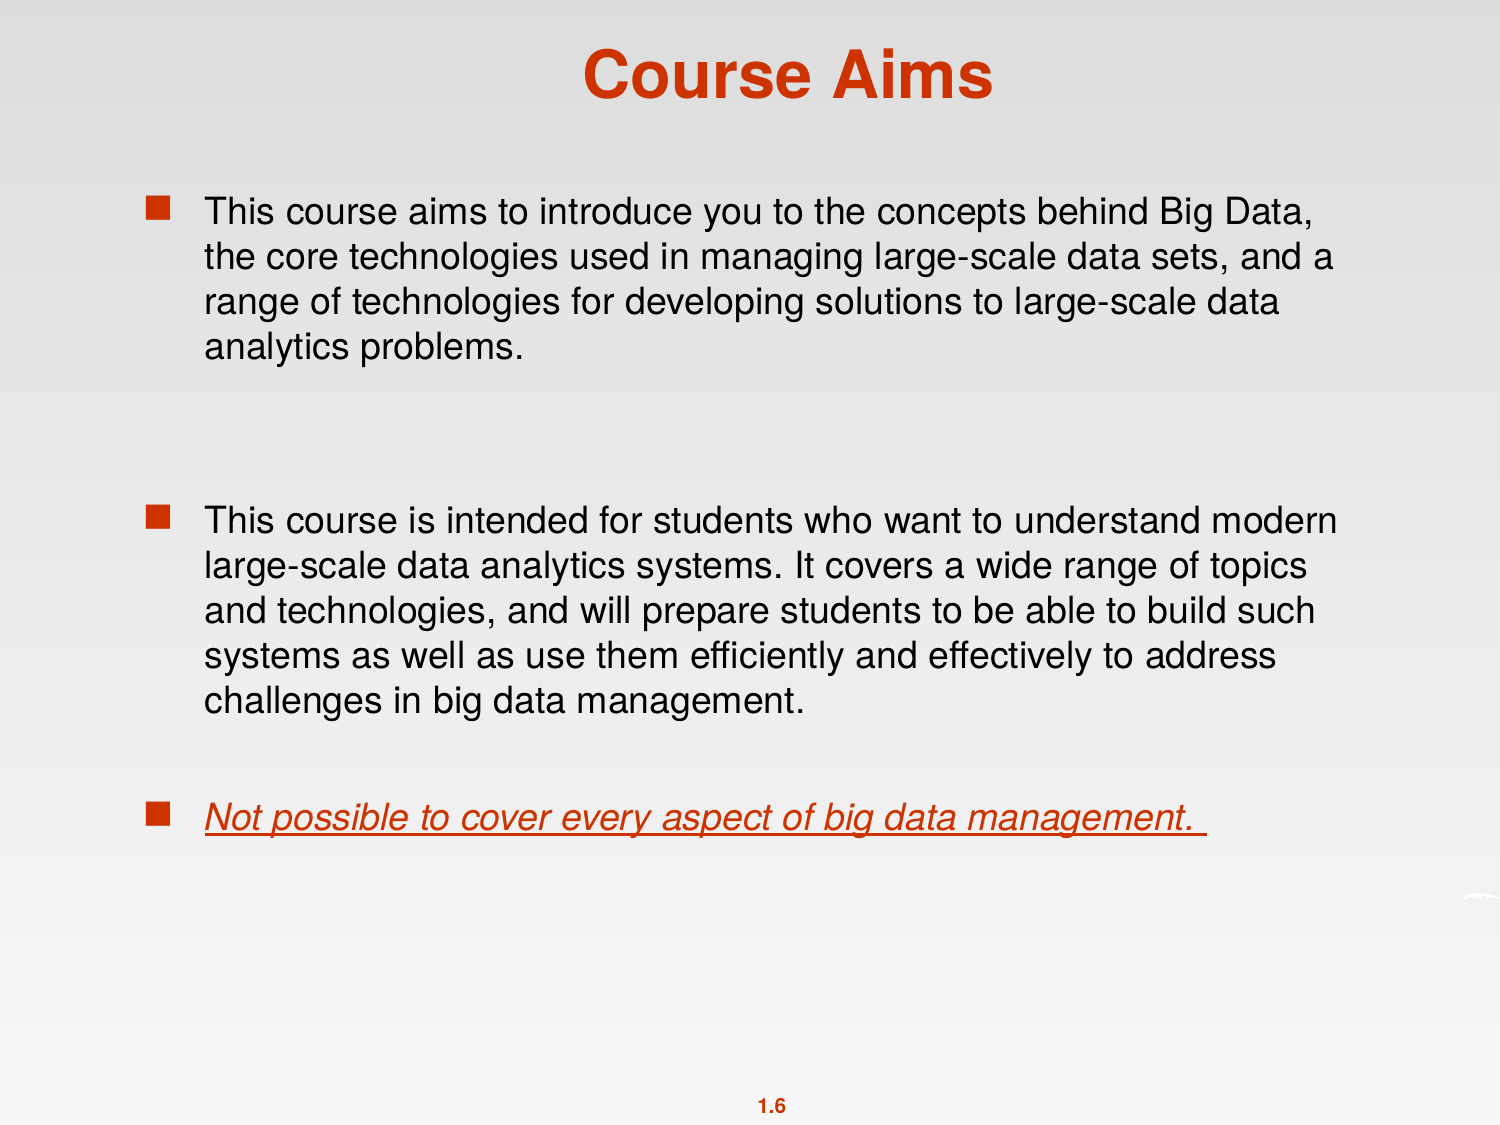

# Course Aims
This course aims to introduce you to the concepts behind Big Data, the core technologies used in managing large-scale data sets, and a range of technologies for developing solutions to large-scale data analytics problems.

This course is intended for students who want to understand modern large-scale data analytics systems. It covers a wide range of topics and technologies, and will prepare students to be able to build such systems as well as use them efficiently and effectively to address challenges in big data management.

Not possible to cover every aspect of big data management.